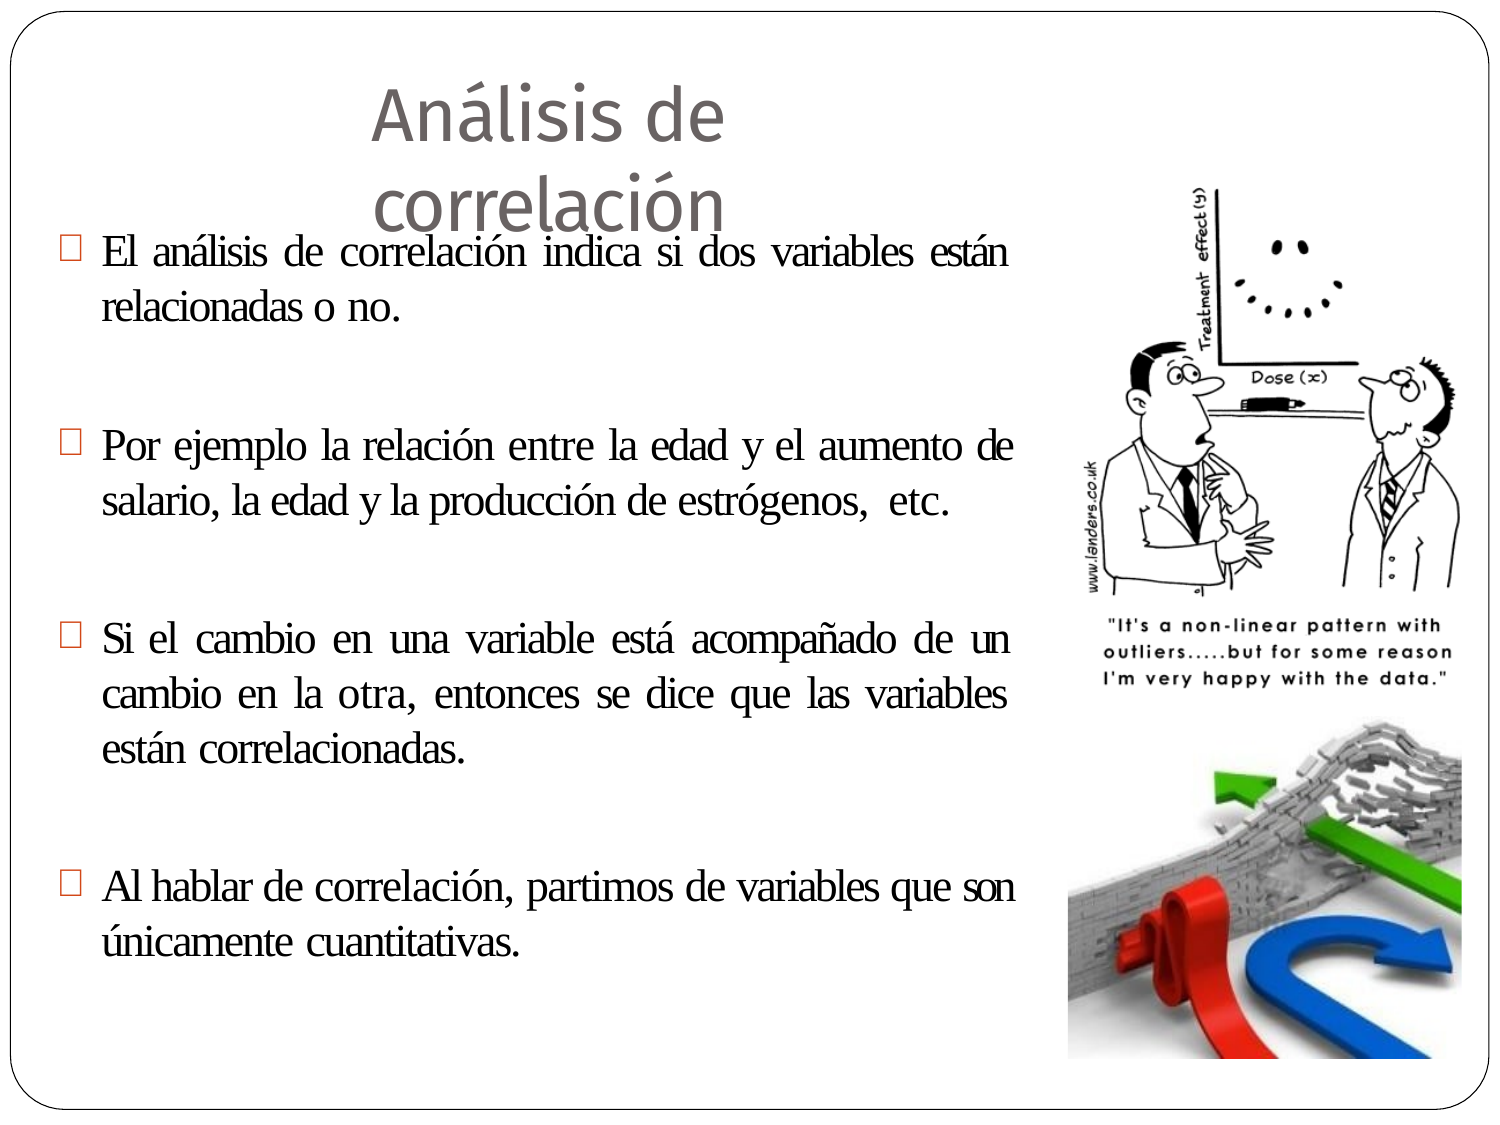

# Análisis de correlación

El análisis de correlación indica si dos variables están  relacionadas o no.

Por ejemplo la relación entre la edad y el aumento de  salario, la edad y la producción de estrógenos, etc.

Si el cambio en una variable está acompañado de un  cambio en la otra, entonces se dice que las variables  están correlacionadas.

Al hablar de correlación, partimos de variables que son  únicamente cuantitativas.